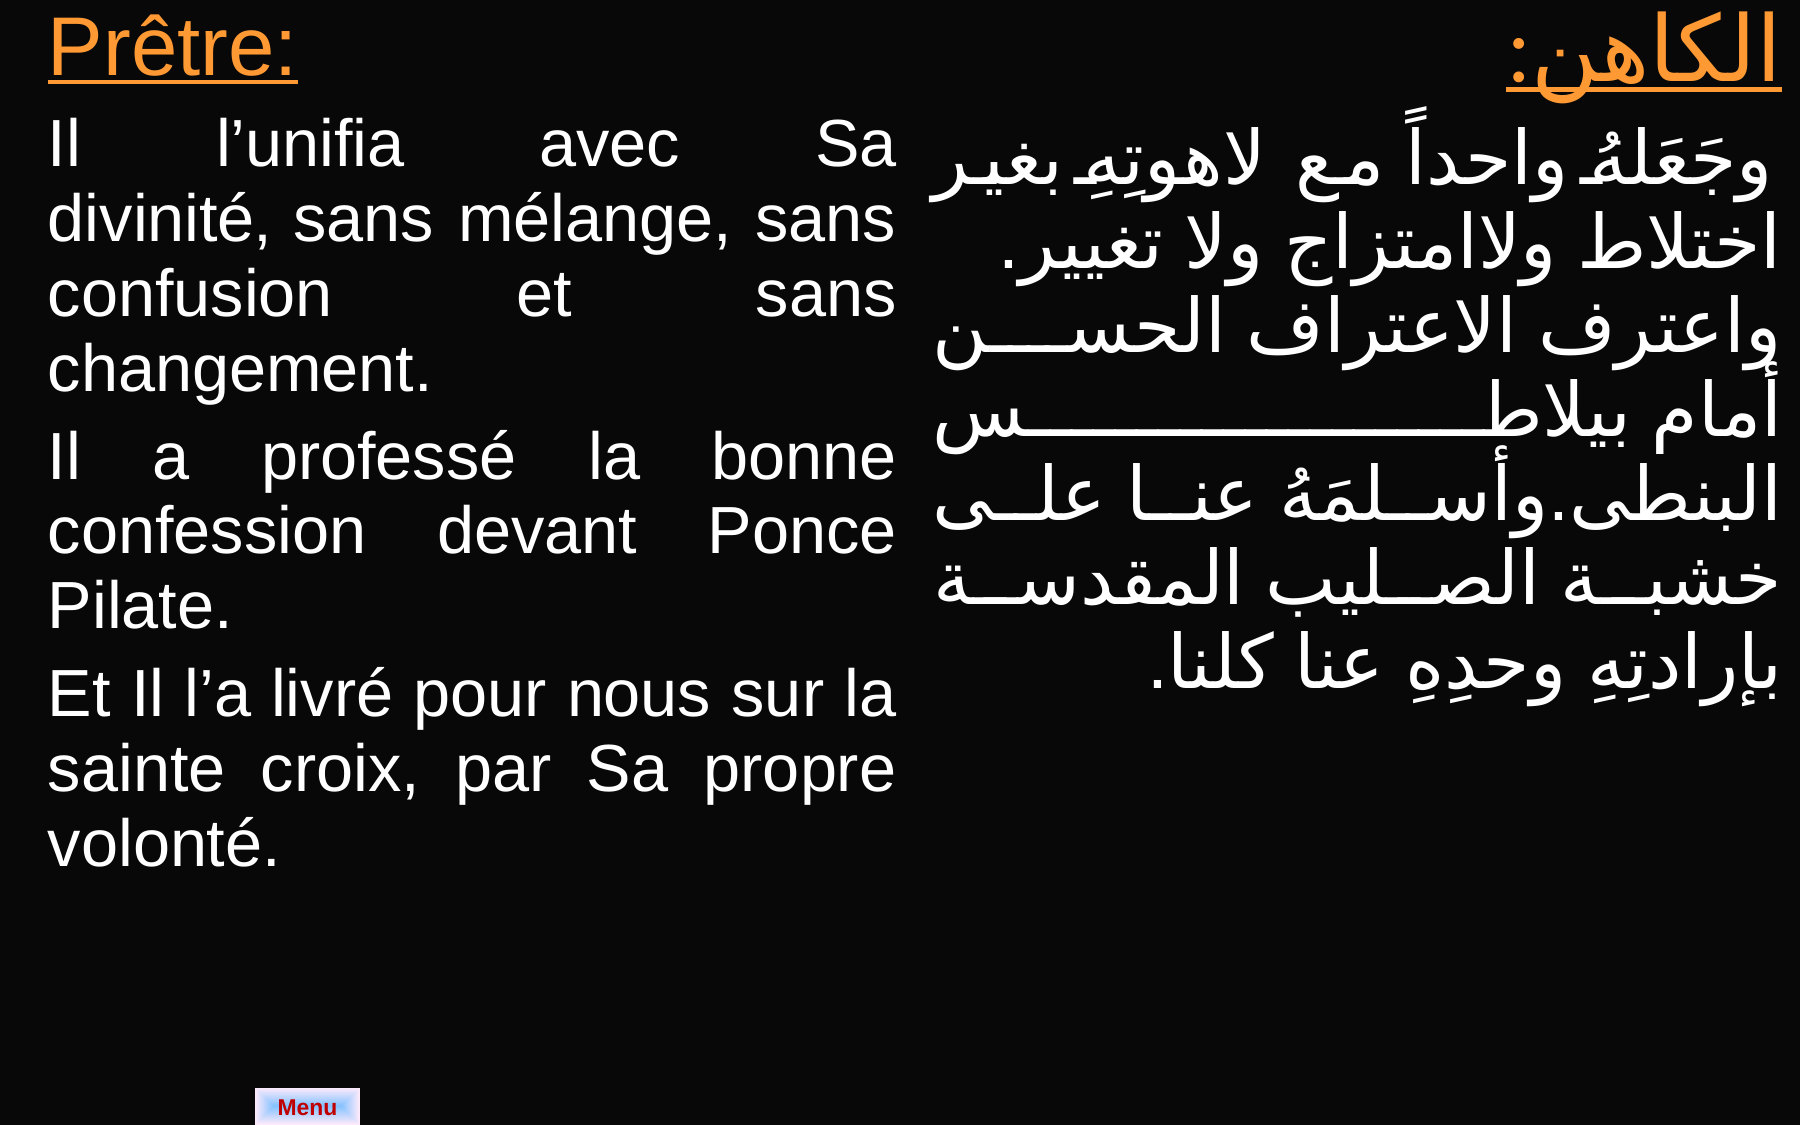

| Prêtre: Il l’unifia avec Sa divinité‚ sans mélange, sans confusion et sans changement. Il a professé la bonne confession devant Ponce Pilate. Et Il l’a livré pour nous sur la sainte croix, par Sa propre volonté. | الكاهن: وجَعَلهُ واحداً مع لاهوتِهِ بغير اختلاط ولاامتزاج ولا تغيير. واعترف الاعتراف الحسن أمام بيلاطس البنطى.وأسلمَهُ عنا على خشبة الصليب المقدسة بإرادتِهِ وحدِهِ عنا كلنا. |
| --- | --- |

Menu